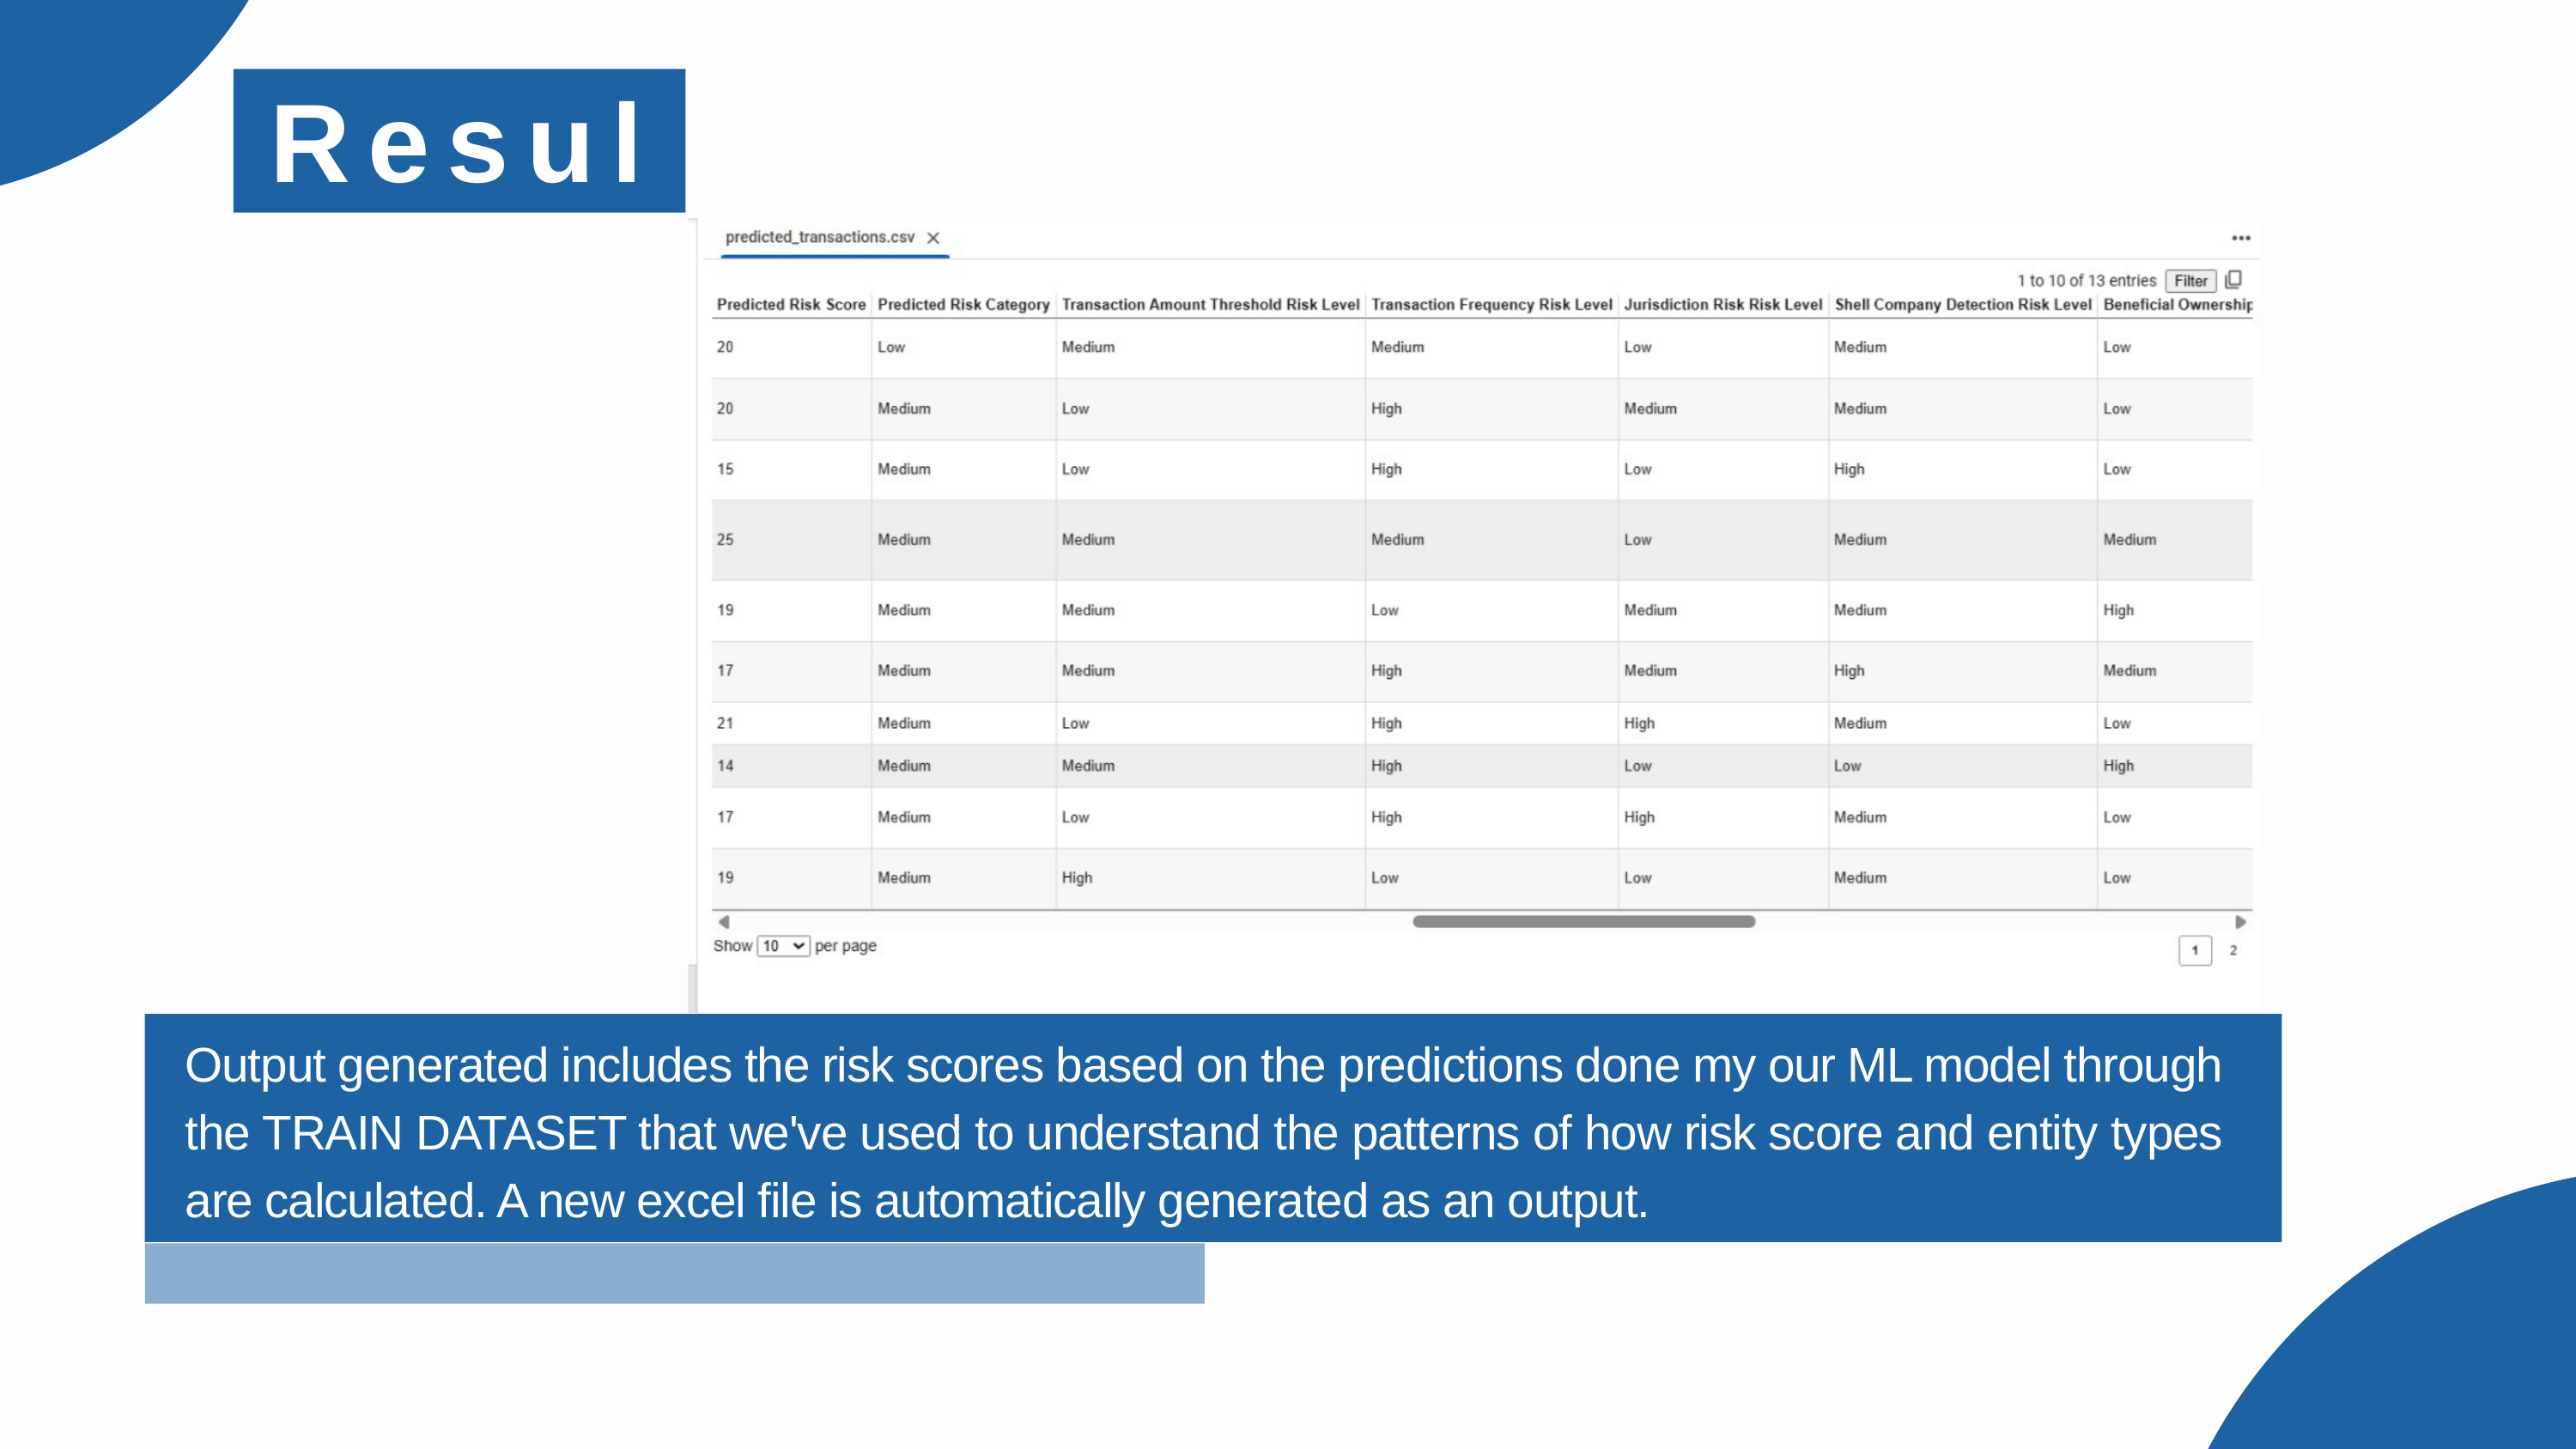

Result

Output generated includes the risk scores based on the predictions done my our ML model through the TRAIN DATASET that we've used to understand the patterns of how risk score and entity types are calculated. A new excel file is automatically generated as an output.